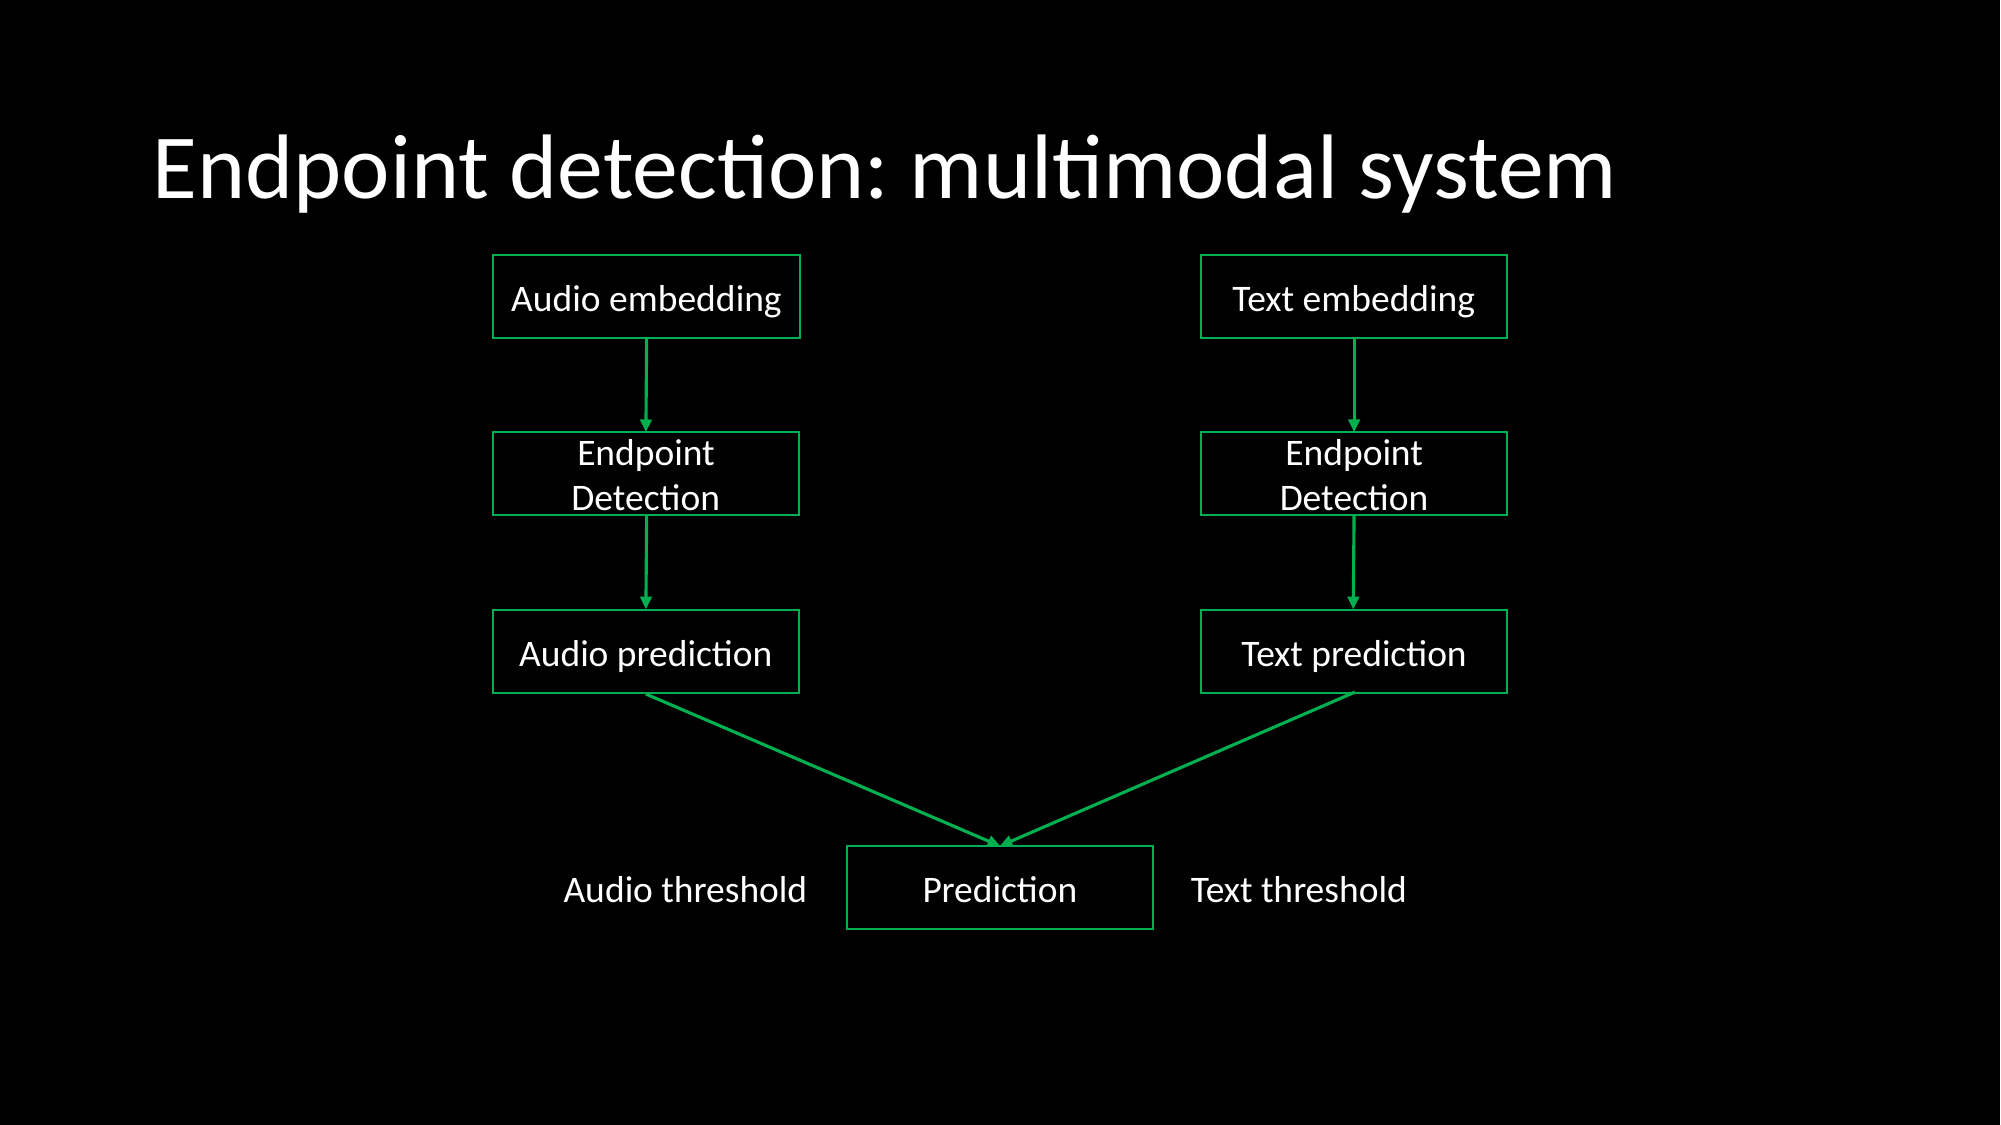

Endpoint detection: multimodal system
Audio embedding
Text embedding
Endpoint Detection
Endpoint Detection
Audio prediction
Text prediction
Prediction
Text threshold
Audio threshold